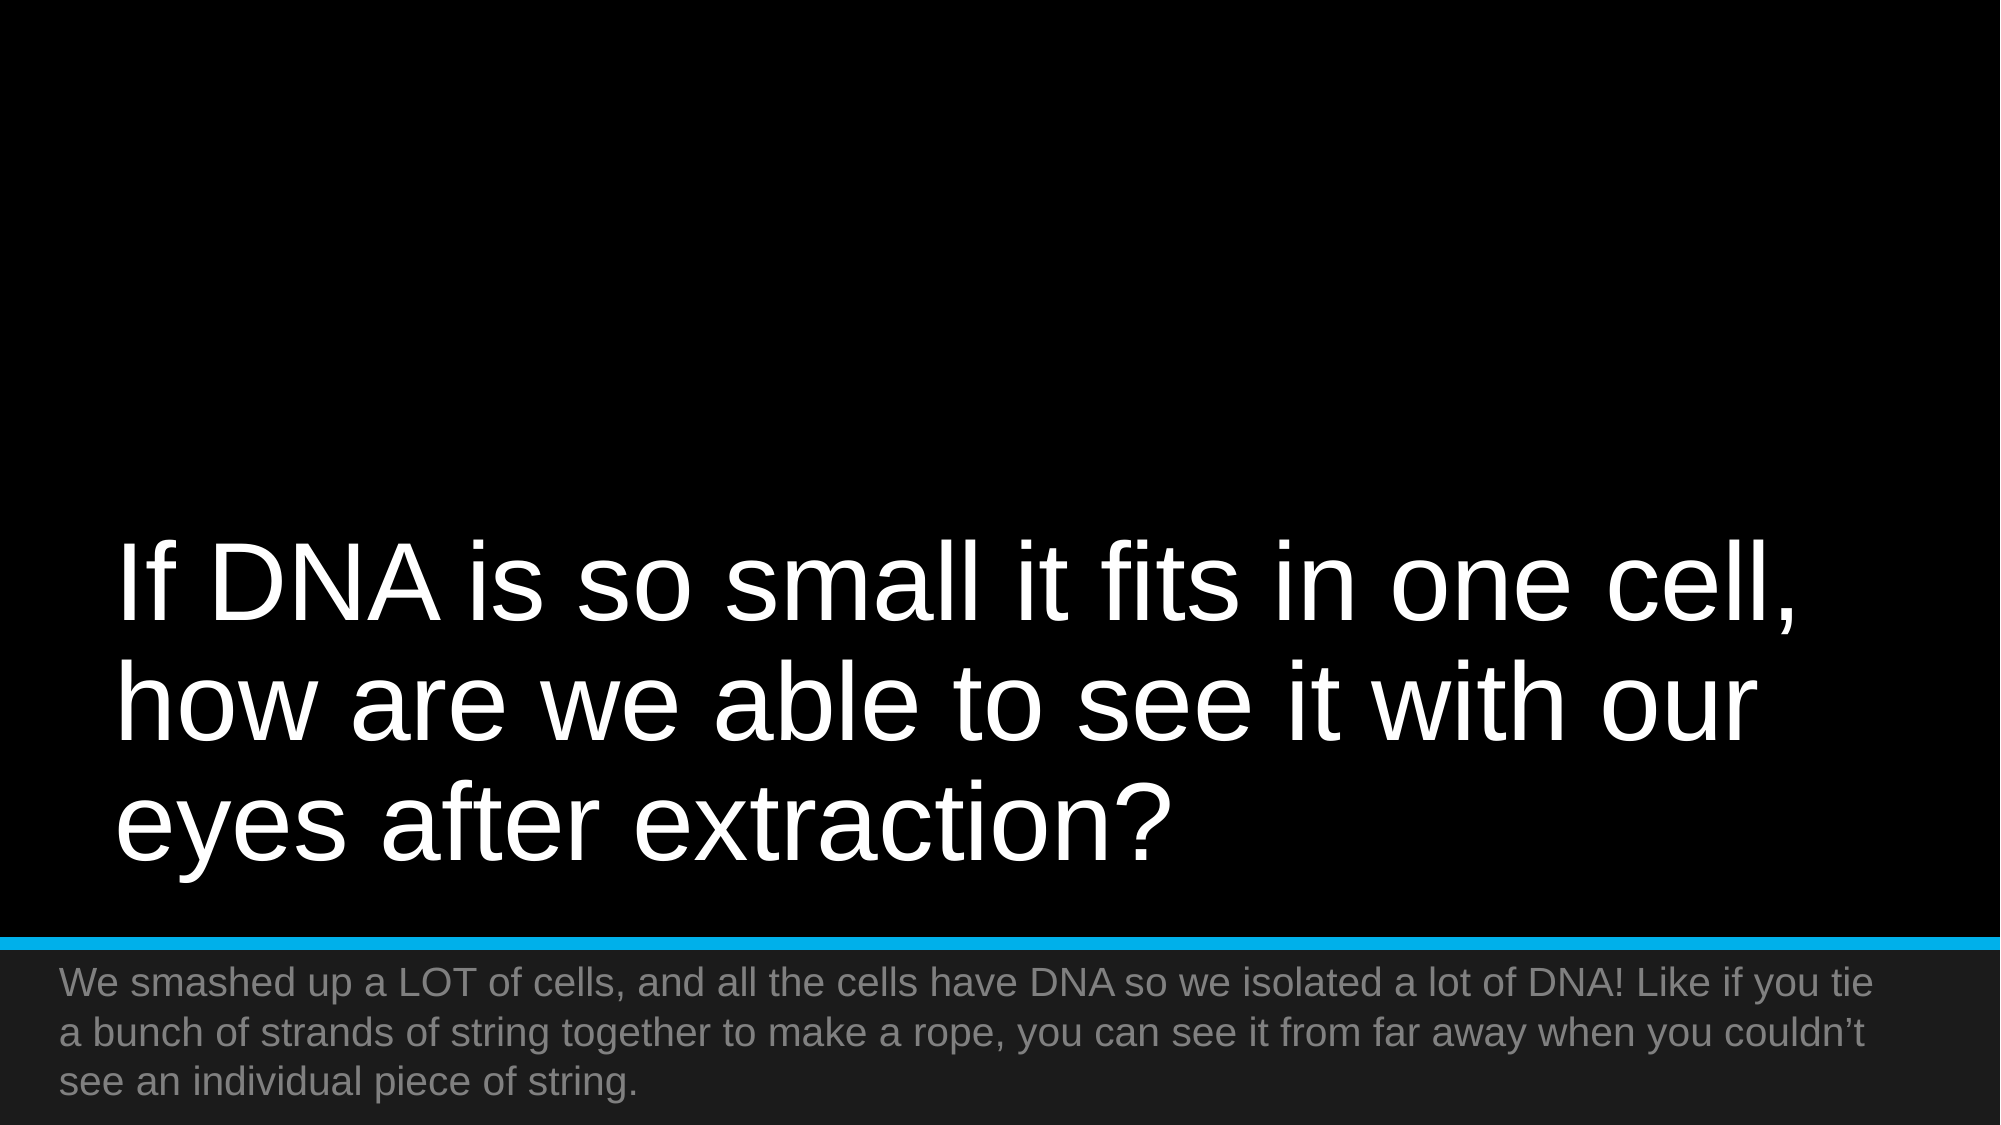

# If DNA is so small it fits in one cell, how are we able to see it with our eyes after extraction?
We smashed up a LOT of cells, and all the cells have DNA so we isolated a lot of DNA! Like if you tie a bunch of strands of string together to make a rope, you can see it from far away when you couldn’t see an individual piece of string.